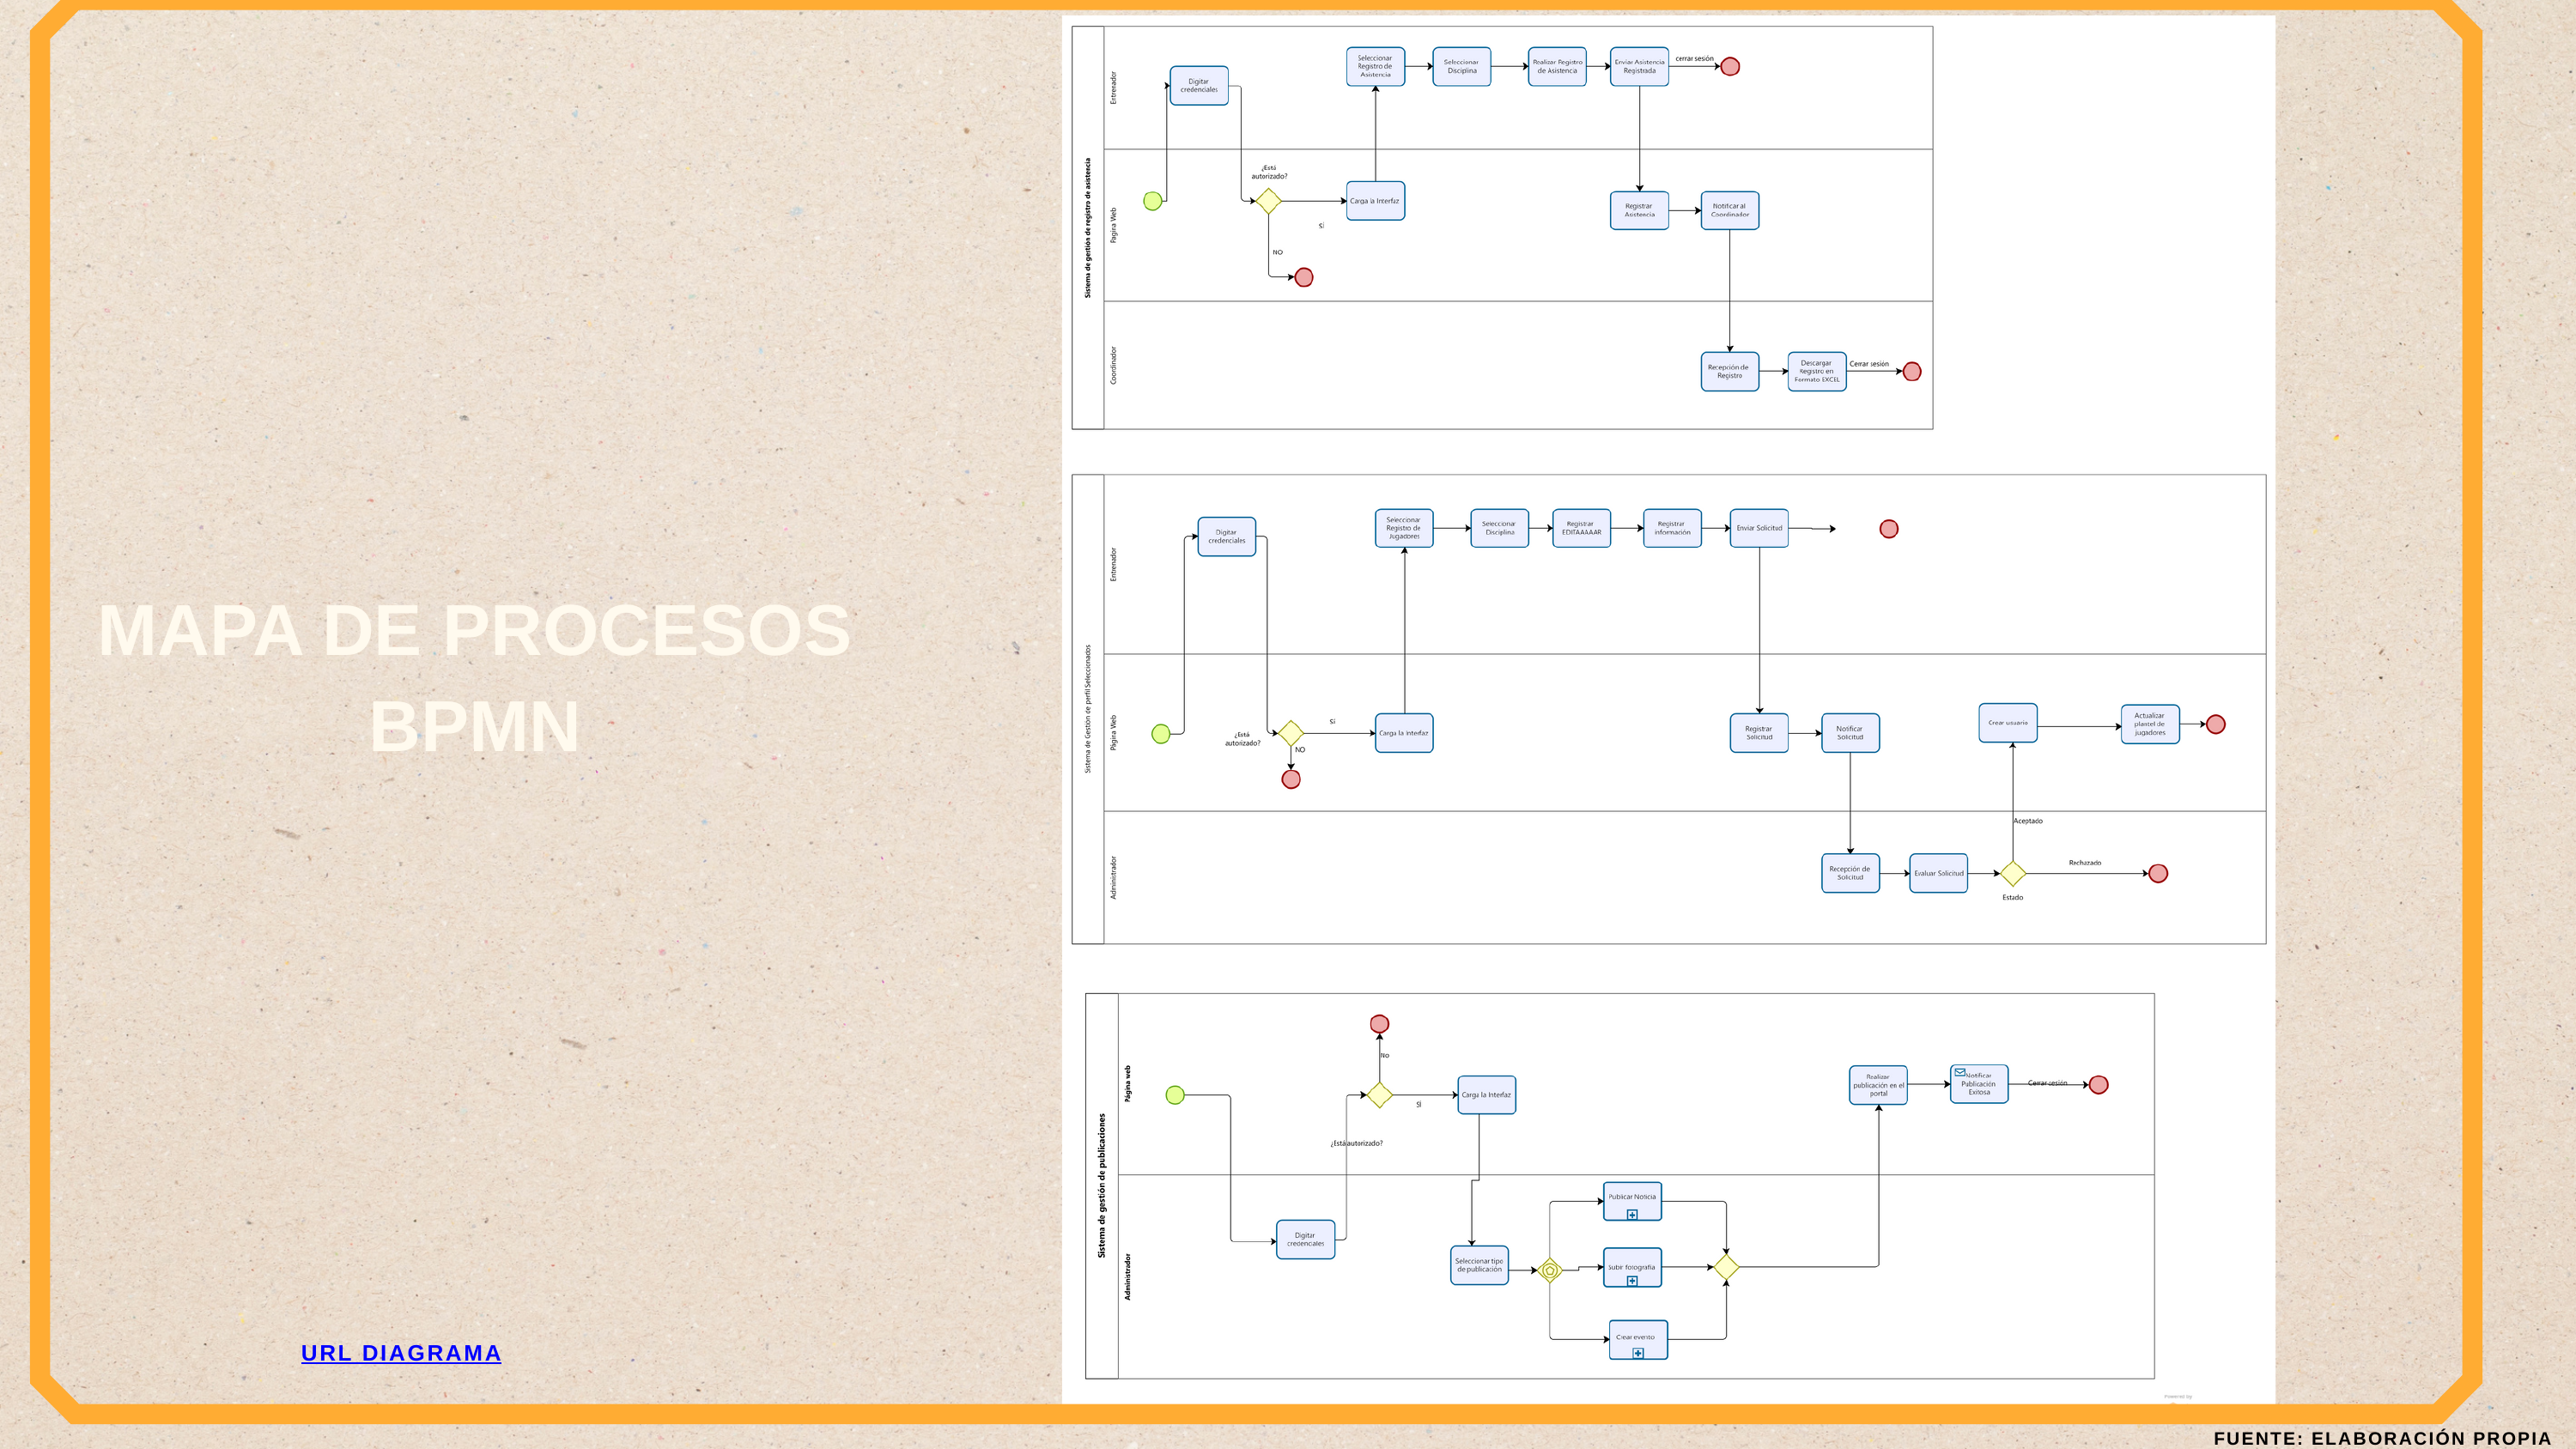

MAPA DE PROCESOS
BPMN
URL DIAGRAMA
FUENTE: ELABORACIÓN PROPIA